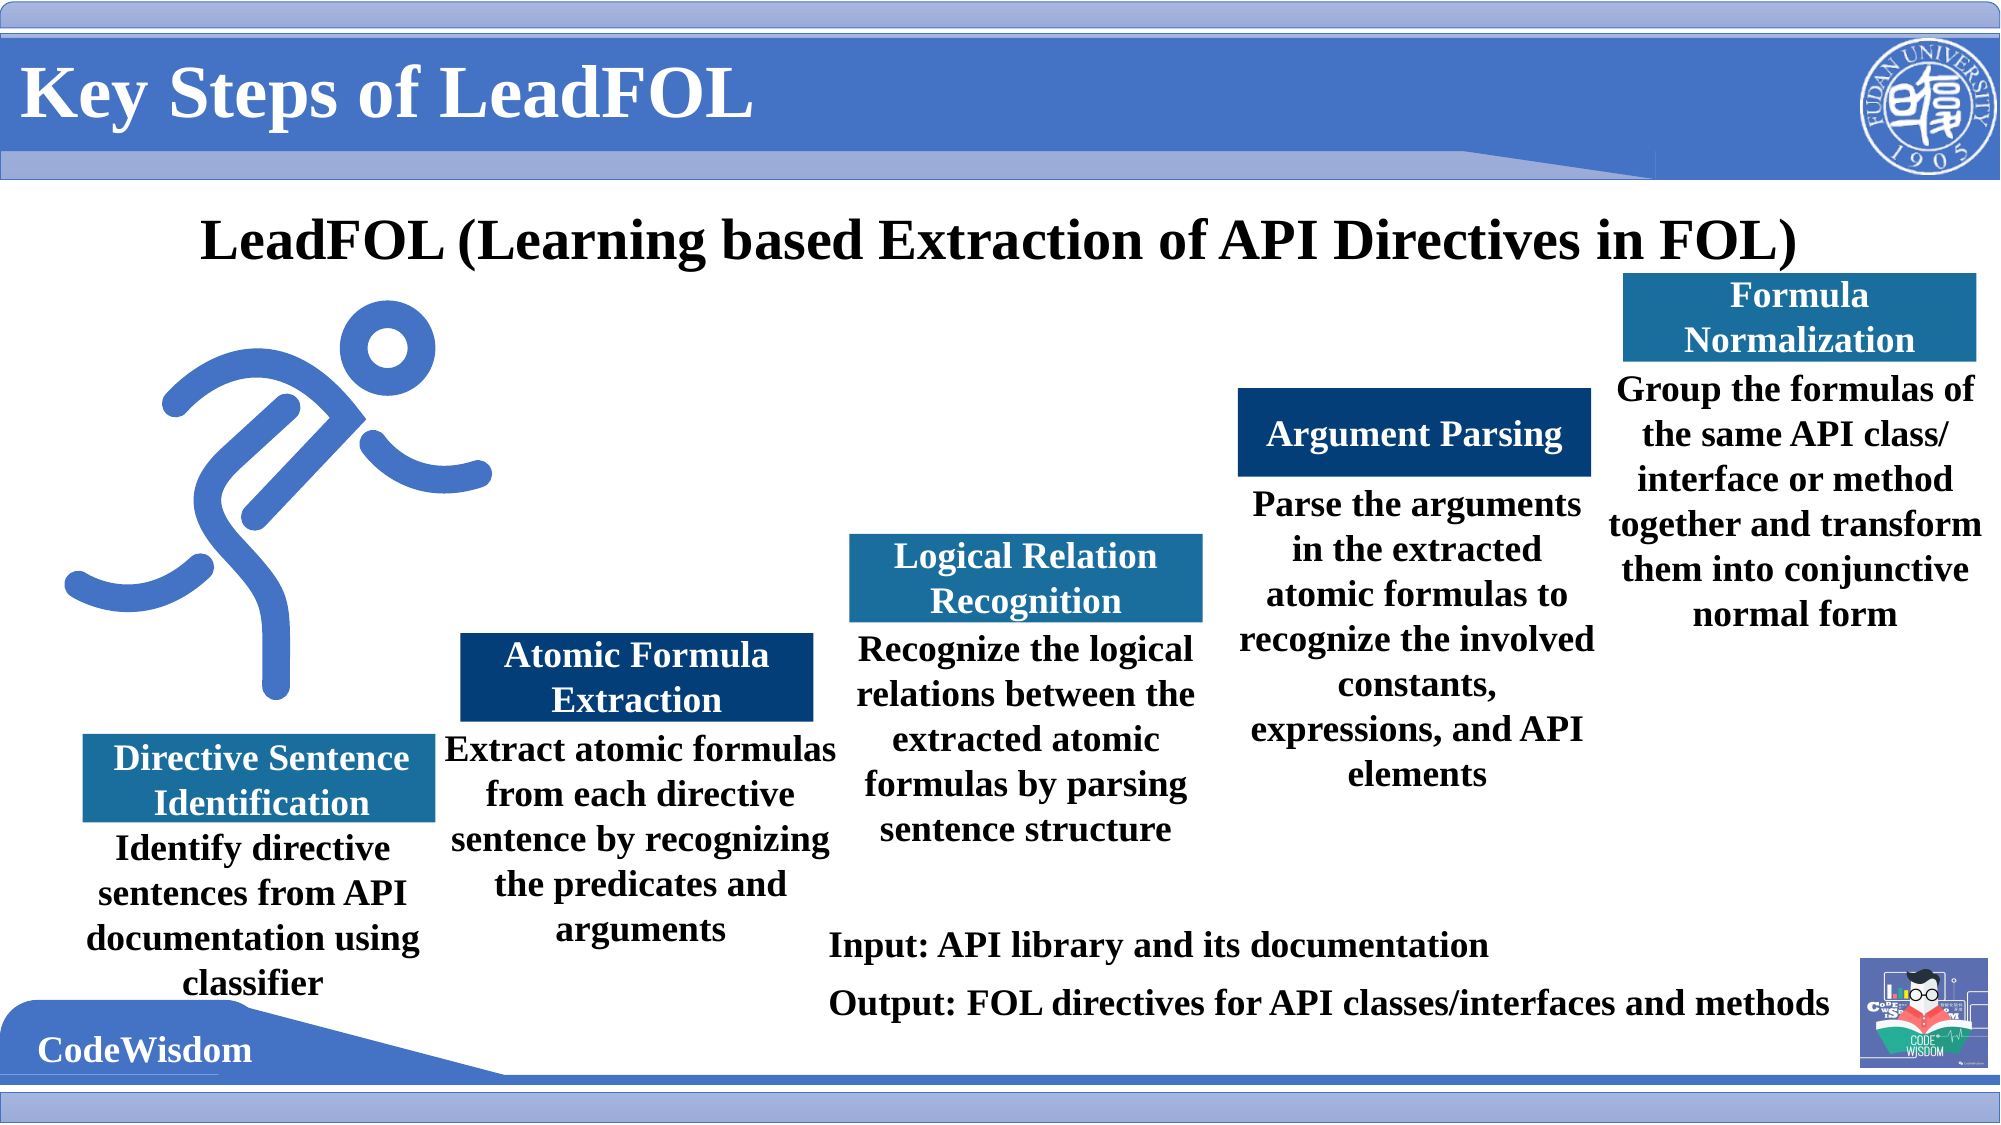

Key Steps of LeadFOL
LeadFOL (Learning based Extraction of API Directives in FOL)
Formula Normalization

Group the formulas of the same API class/ interface or method together and transform them into conjunctive normal form
Argument Parsing

Parse the arguments in the extracted atomic formulas to recognize the involved constants, expressions, and API elements
Logical Relation Recognition

Recognize the logical relations between the extracted atomic formulas by parsing sentence structure
Atomic Formula Extraction

Extract atomic formulas from each directive sentence by recognizing the predicates and arguments
Directive Sentence Identification

Identify directive sentences from API documentation using classifier
Input: API library and its documentation
Output: FOL directives for API classes/interfaces and methods